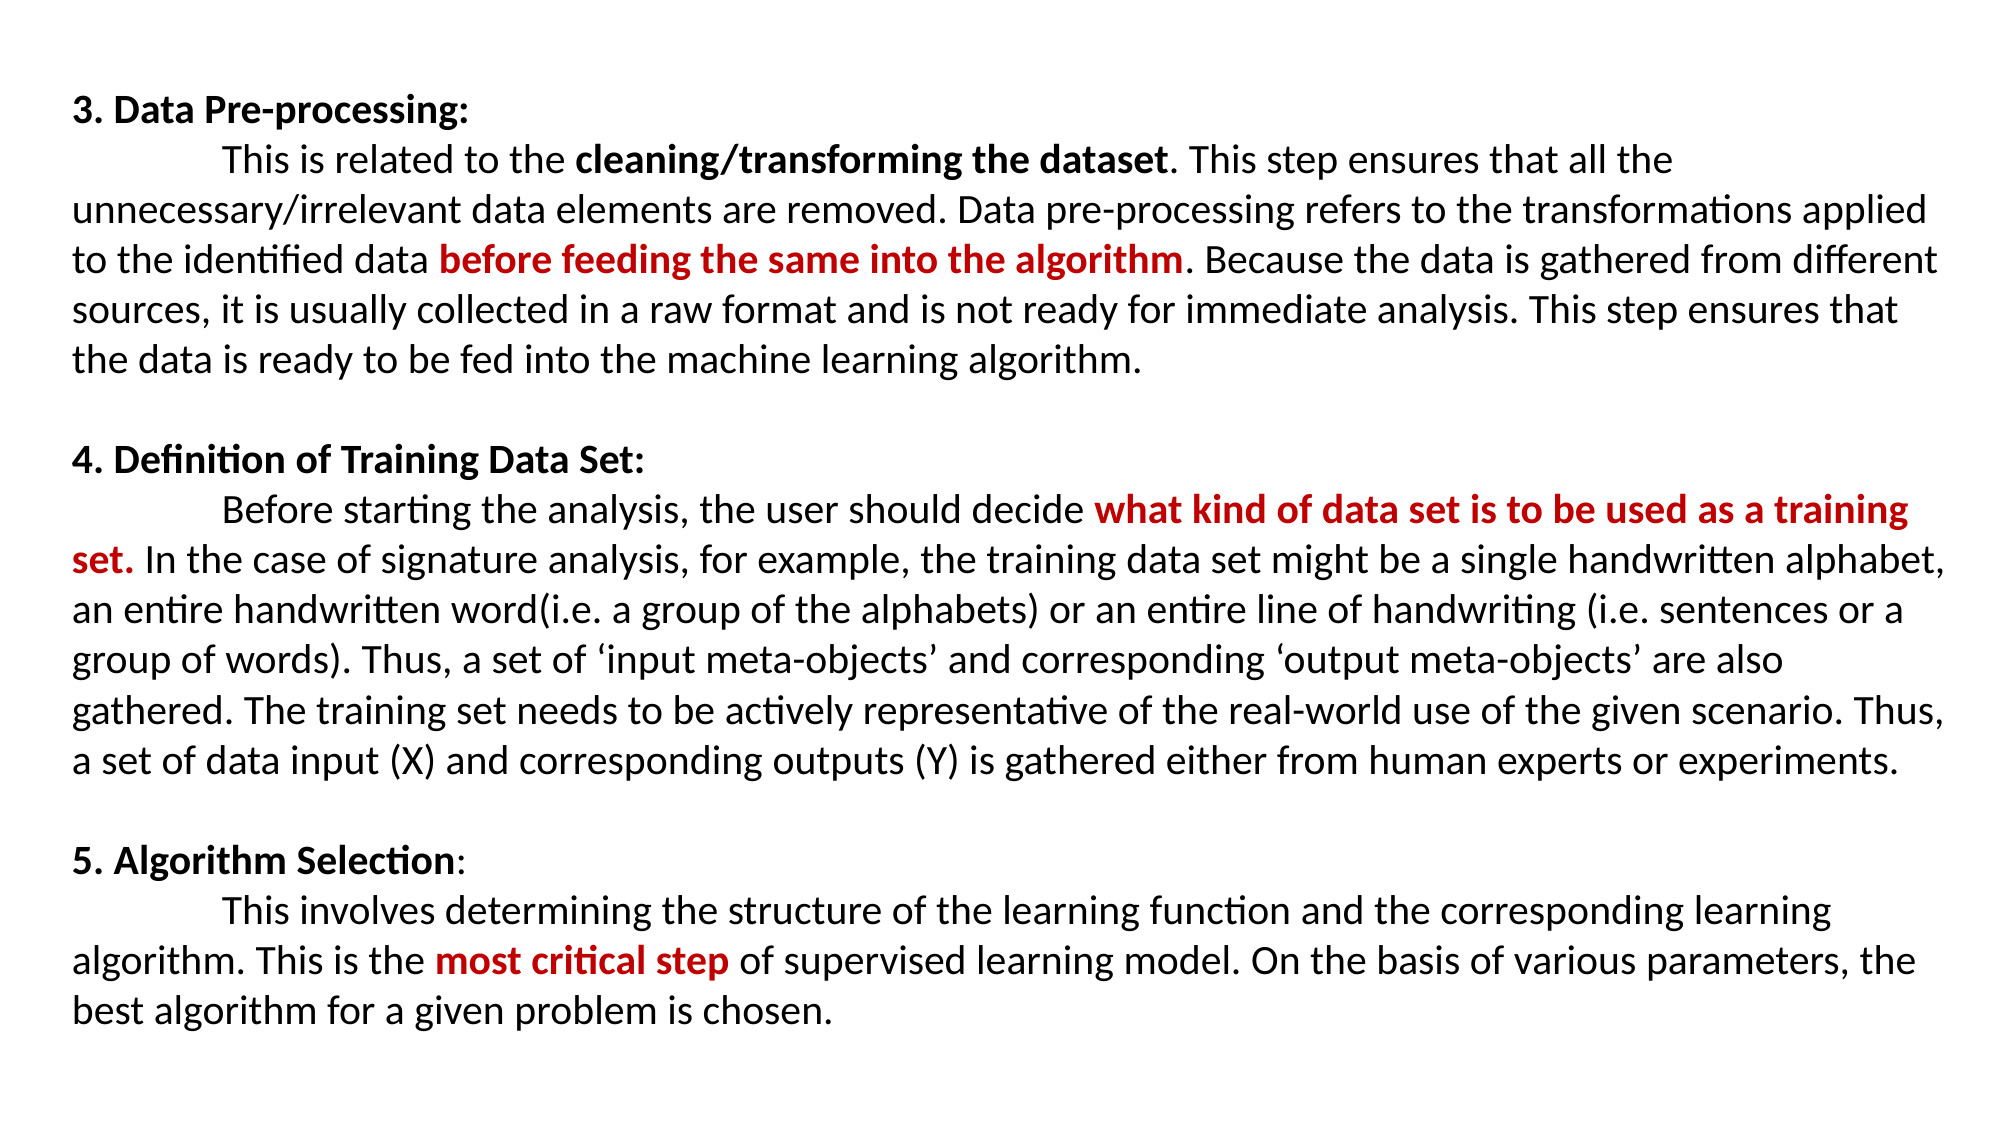

3. Data Pre-processing:
	This is related to the cleaning/transforming the dataset. This step ensures that all the unnecessary/irrelevant data elements are removed. Data pre-processing refers to the transformations applied to the identified data before feeding the same into the algorithm. Because the data is gathered from different sources, it is usually collected in a raw format and is not ready for immediate analysis. This step ensures that the data is ready to be fed into the machine learning algorithm.

4. Definition of Training Data Set:
	Before starting the analysis, the user should decide what kind of data set is to be used as a training set. In the case of signature analysis, for example, the training data set might be a single handwritten alphabet, an entire handwritten word(i.e. a group of the alphabets) or an entire line of handwriting (i.e. sentences or a group of words). Thus, a set of ‘input meta-objects’ and corresponding ‘output meta-objects’ are also gathered. The training set needs to be actively representative of the real-world use of the given scenario. Thus, a set of data input (X) and corresponding outputs (Y) is gathered either from human experts or experiments.

5. Algorithm Selection:
	This involves determining the structure of the learning function and the corresponding learning algorithm. This is the most critical step of supervised learning model. On the basis of various parameters, the best algorithm for a given problem is chosen.